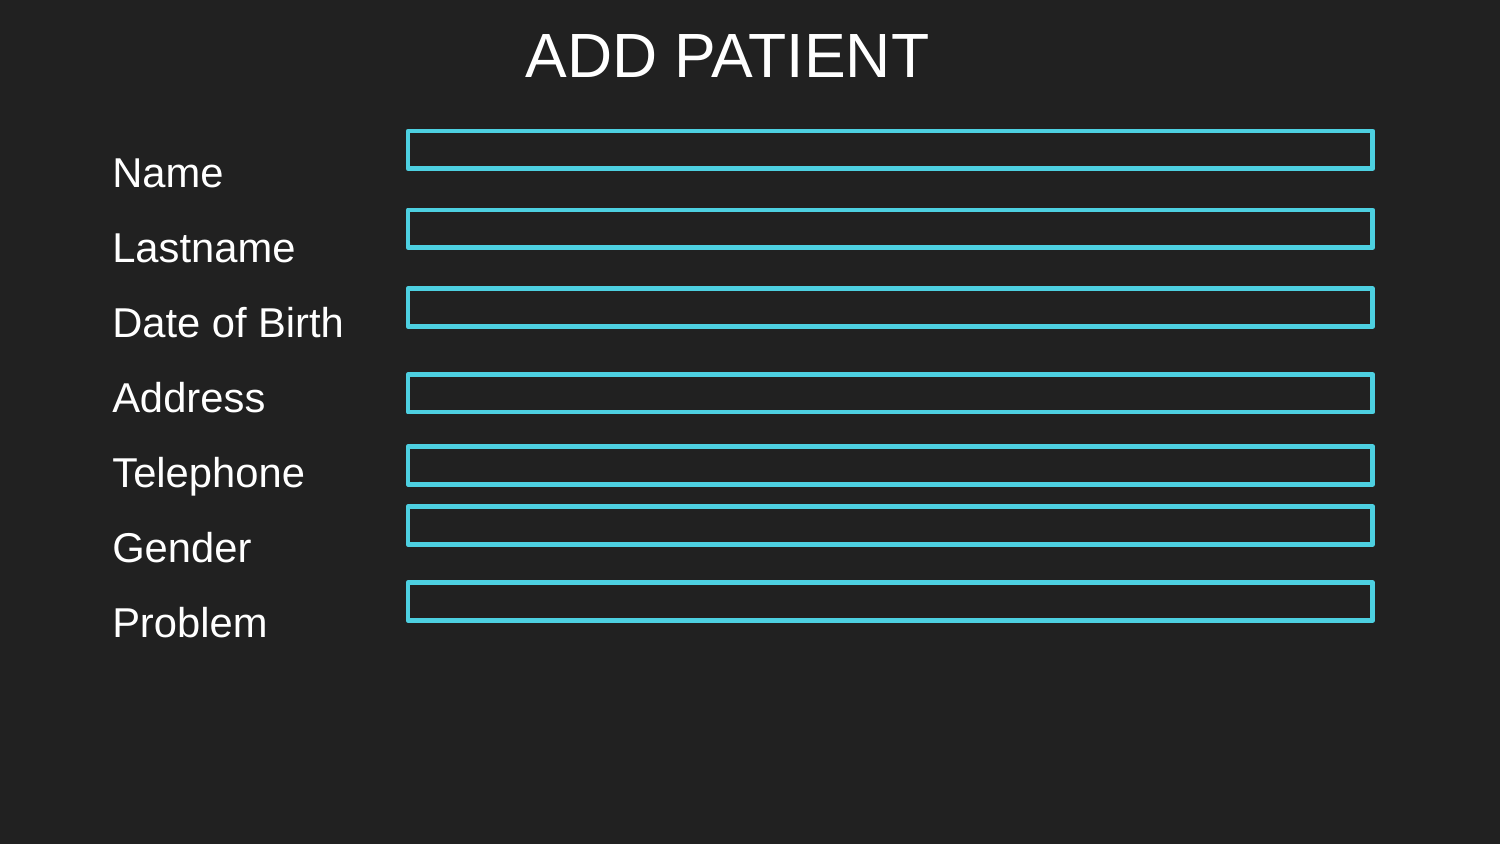

ADD PATIENT
Name
Lastname
Date of Birth
Address
Telephone
Gender
Problem